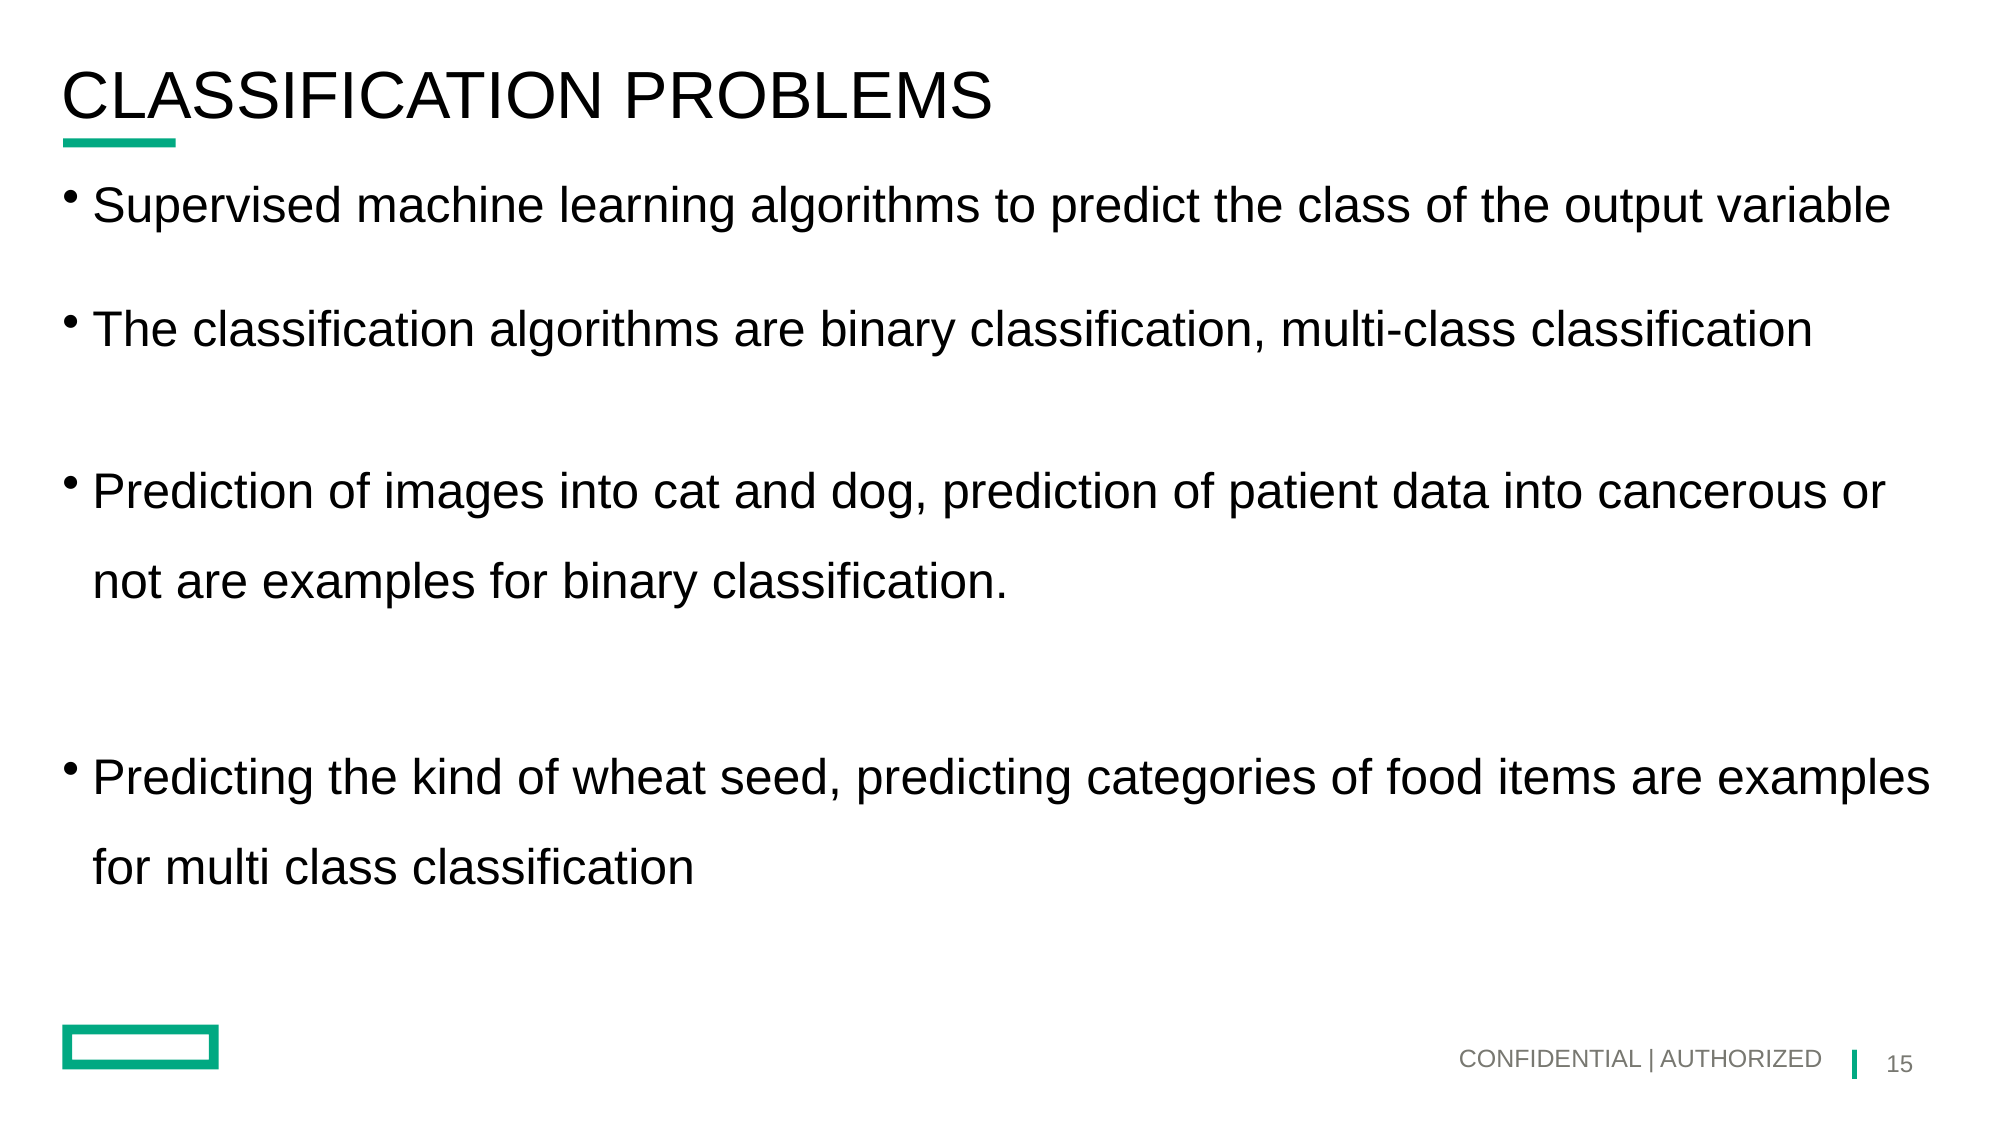

# Classification PROBLEMS
Supervised machine learning algorithms to predict the class of the output variable

The classification algorithms are binary classification, multi-class classification

Prediction of images into cat and dog, prediction of patient data into cancerous or not are examples for binary classification.

Predicting the kind of wheat seed, predicting categories of food items are examples for multi class classification
CONFIDENTIAL | AUTHORIZED
15